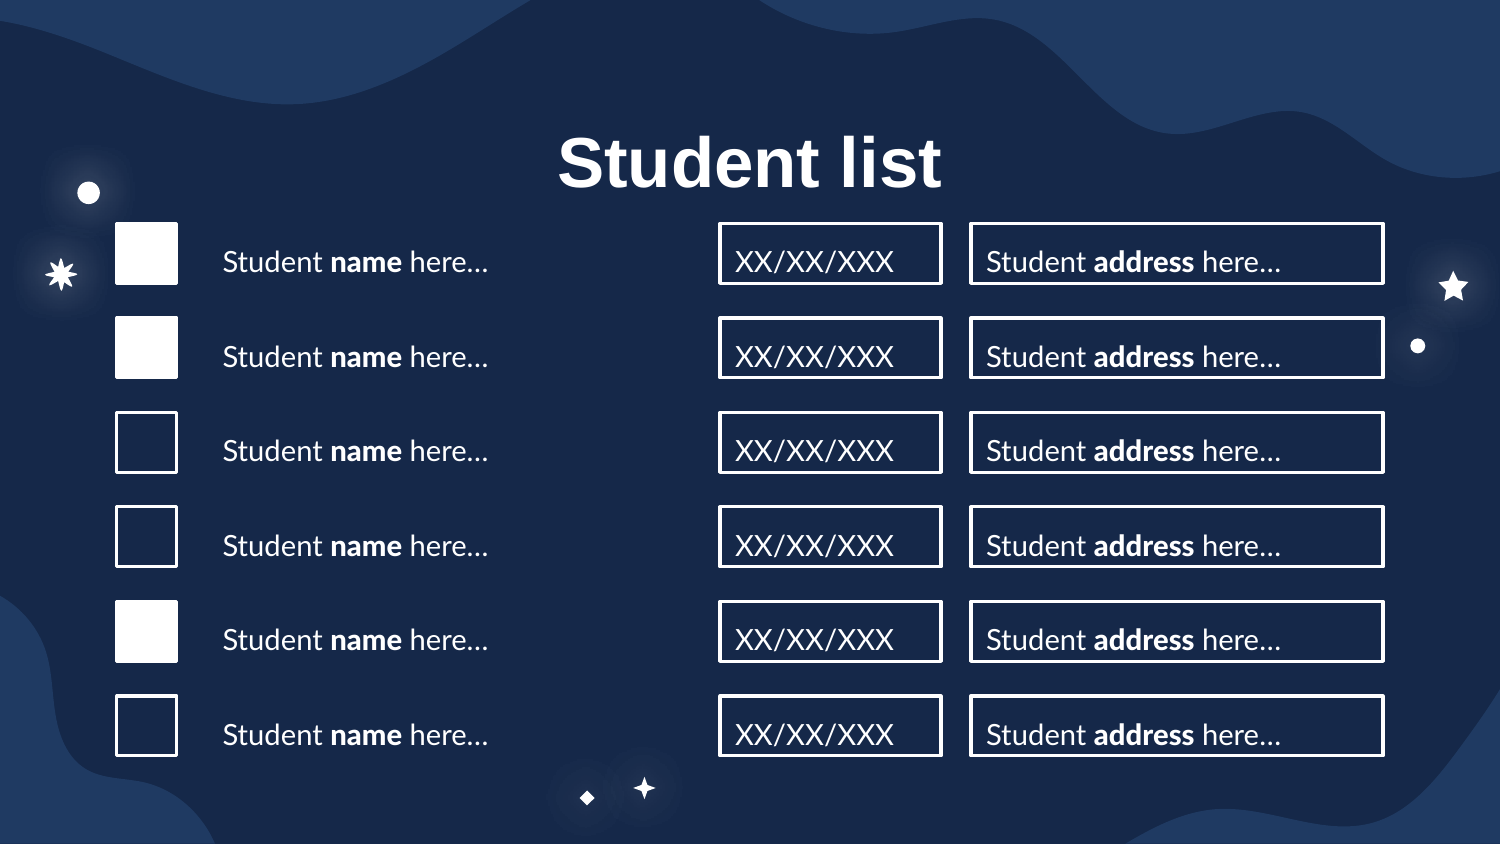

# Student list

Student name here…
XX/XX/XXX
Student address here…

Student name here…
XX/XX/XXX
Student address here…

Student name here…
XX/XX/XXX
Student address here…

Student name here…
XX/XX/XXX
Student address here…

Student name here…
XX/XX/XXX
Student address here…

Student name here…
XX/XX/XXX
Student address here…